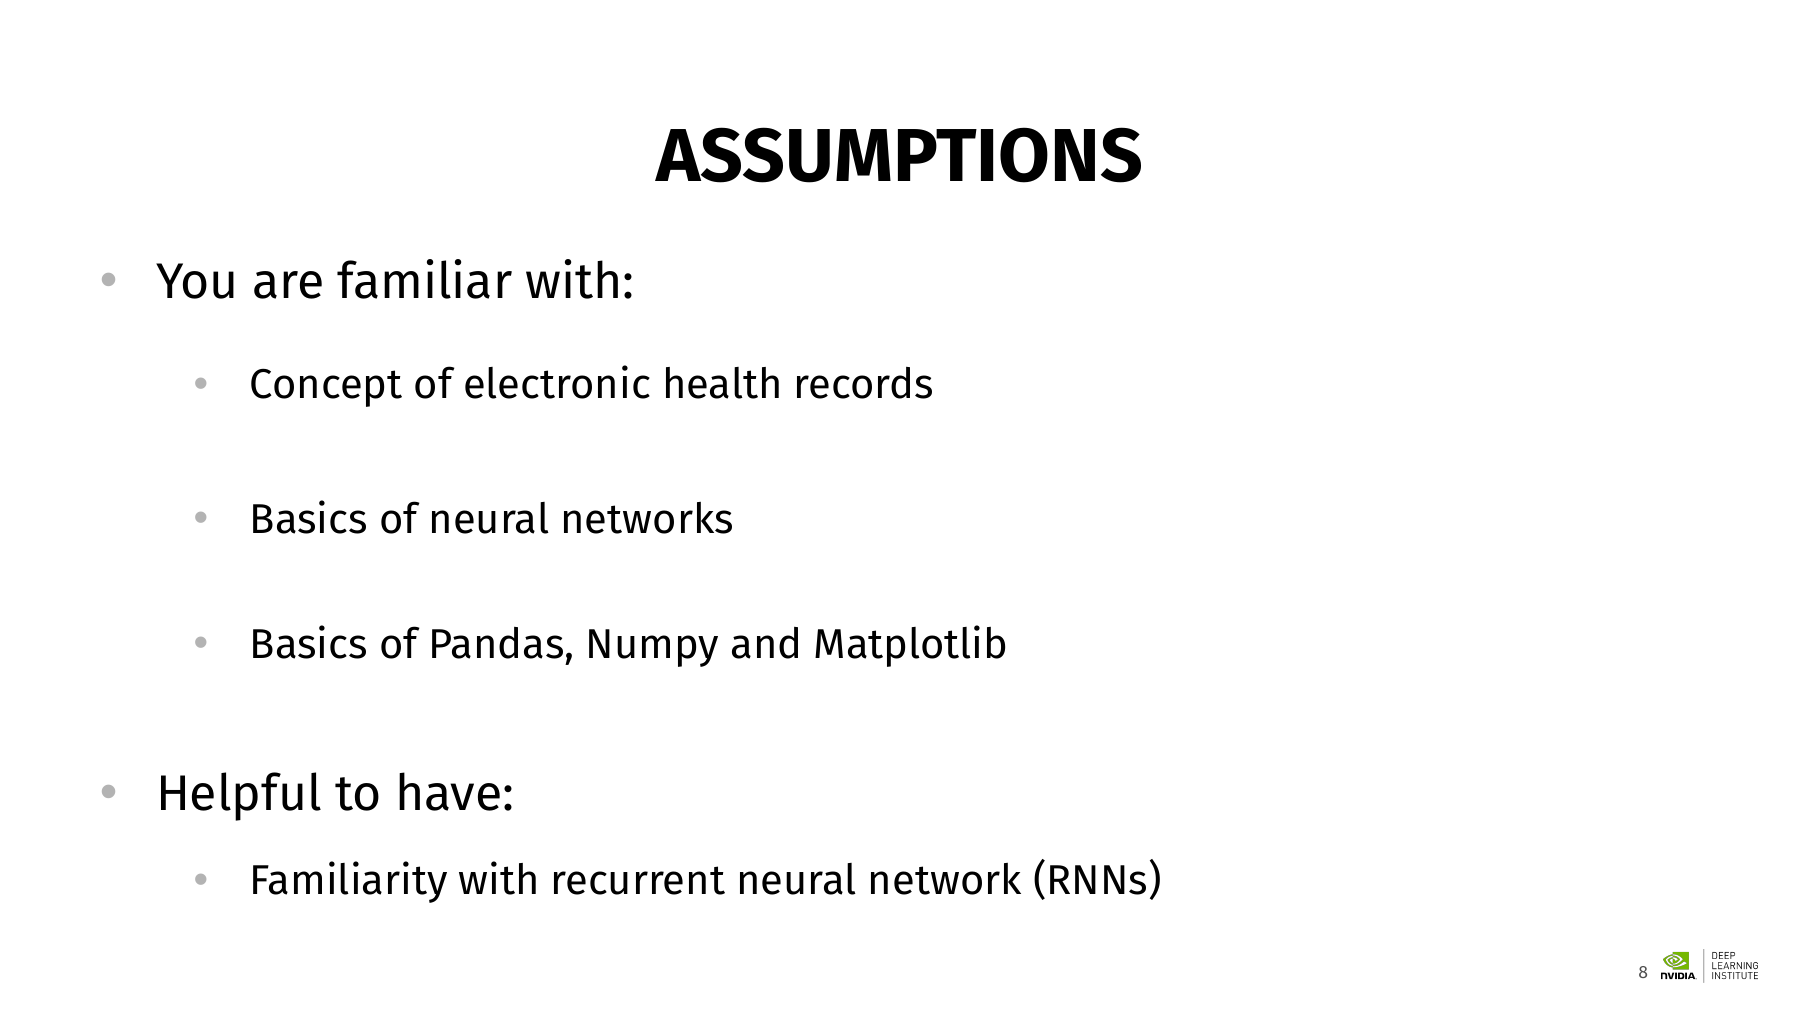

# ASSUMPTIONS
You are familiar with:

Concept of electronic health records

Basics of neural networks

Basics of Pandas, Numpy and Matplotlib

Helpful to have:
Familiarity with recurrent neural network (RNNs)